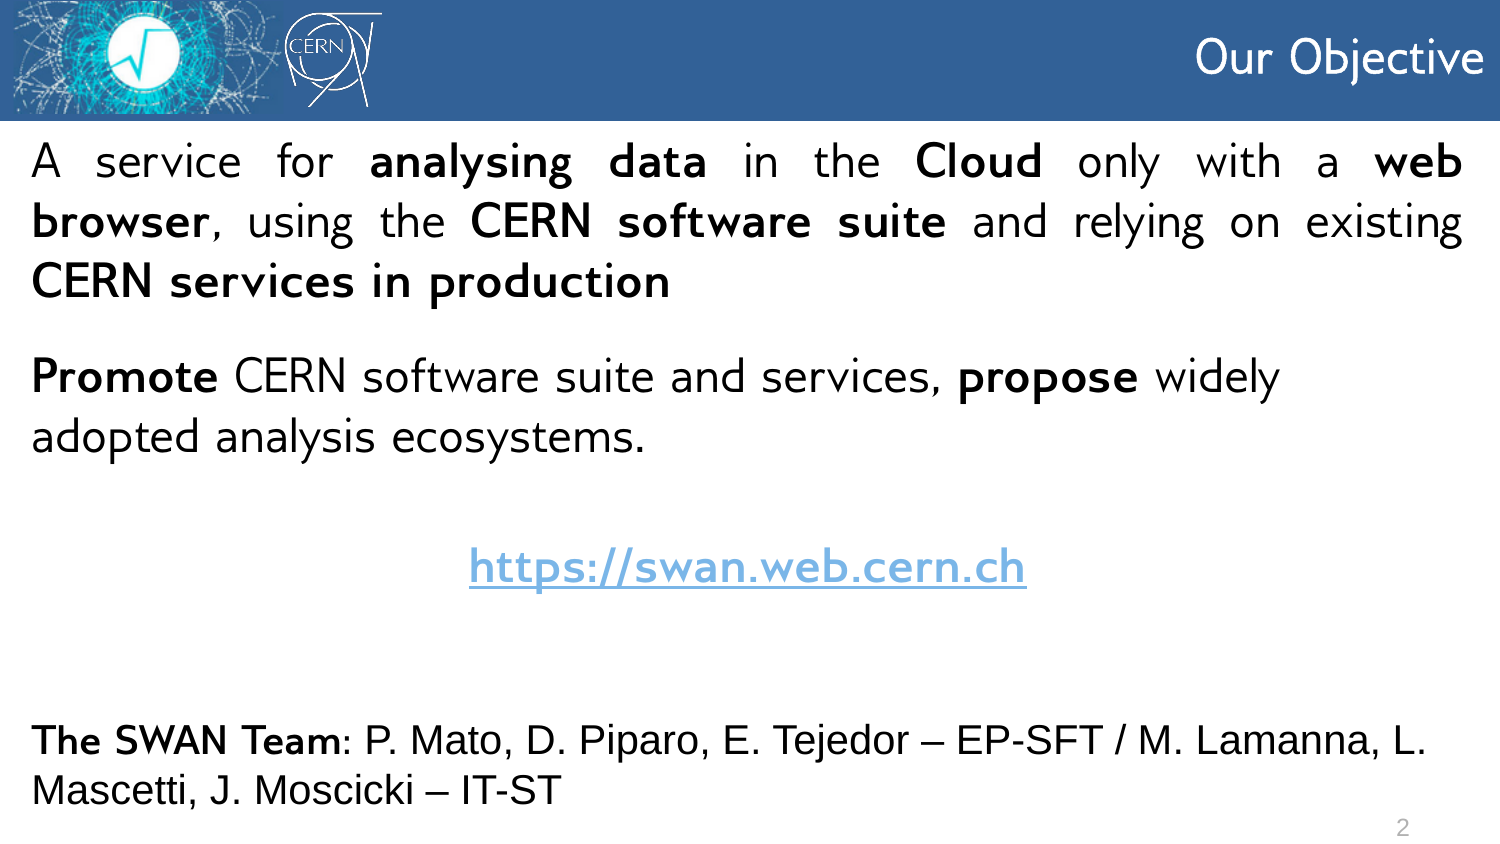

# Our Objective
A service for analysing data in the Cloud only with a web browser, using the CERN software suite and relying on existing CERN services in production

Promote CERN software suite and services, propose widely adopted analysis ecosystems.

https://swan.web.cern.ch

The SWAN Team: P. Mato, D. Piparo, E. Tejedor – EP-SFT / M. Lamanna, L. Mascetti, J. Moscicki – IT-ST

2